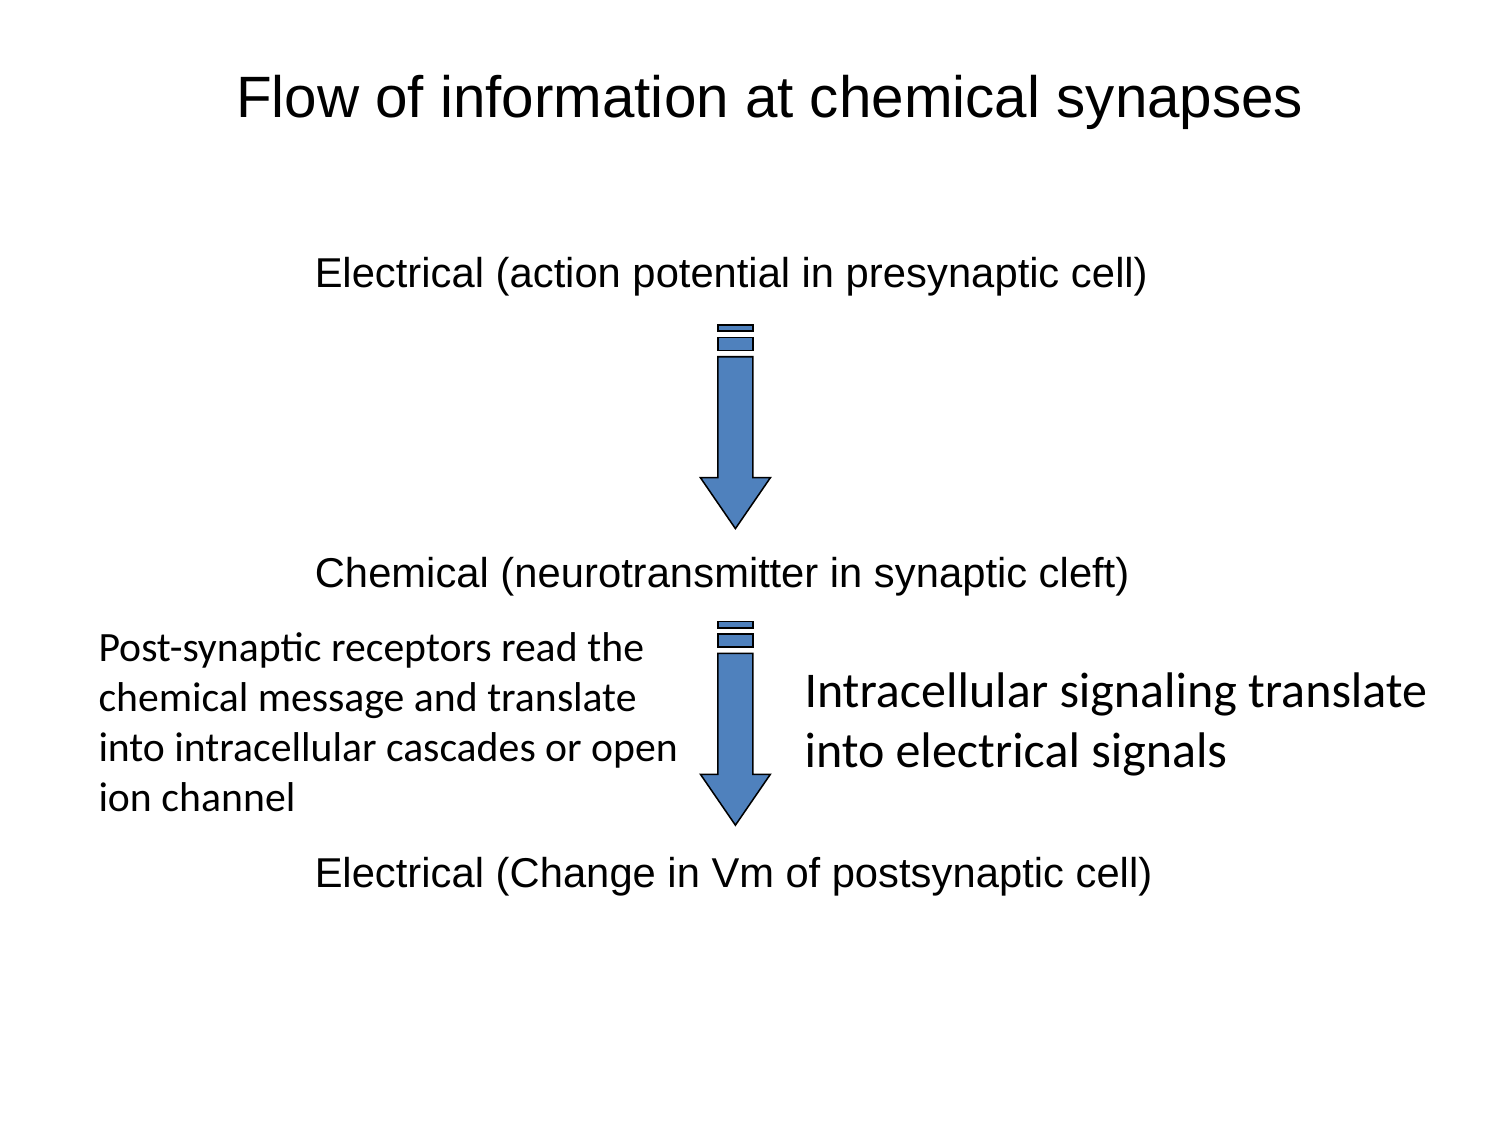

Flow of information at chemical synapses
Electrical (action potential in presynaptic cell)

Chemical (neurotransmitter in synaptic cleft)

Electrical (Change in Vm of postsynaptic cell)

Post-synaptic receptors read the chemical message and translate into intracellular cascades or open ion channel
Intracellular signaling translate into electrical signals